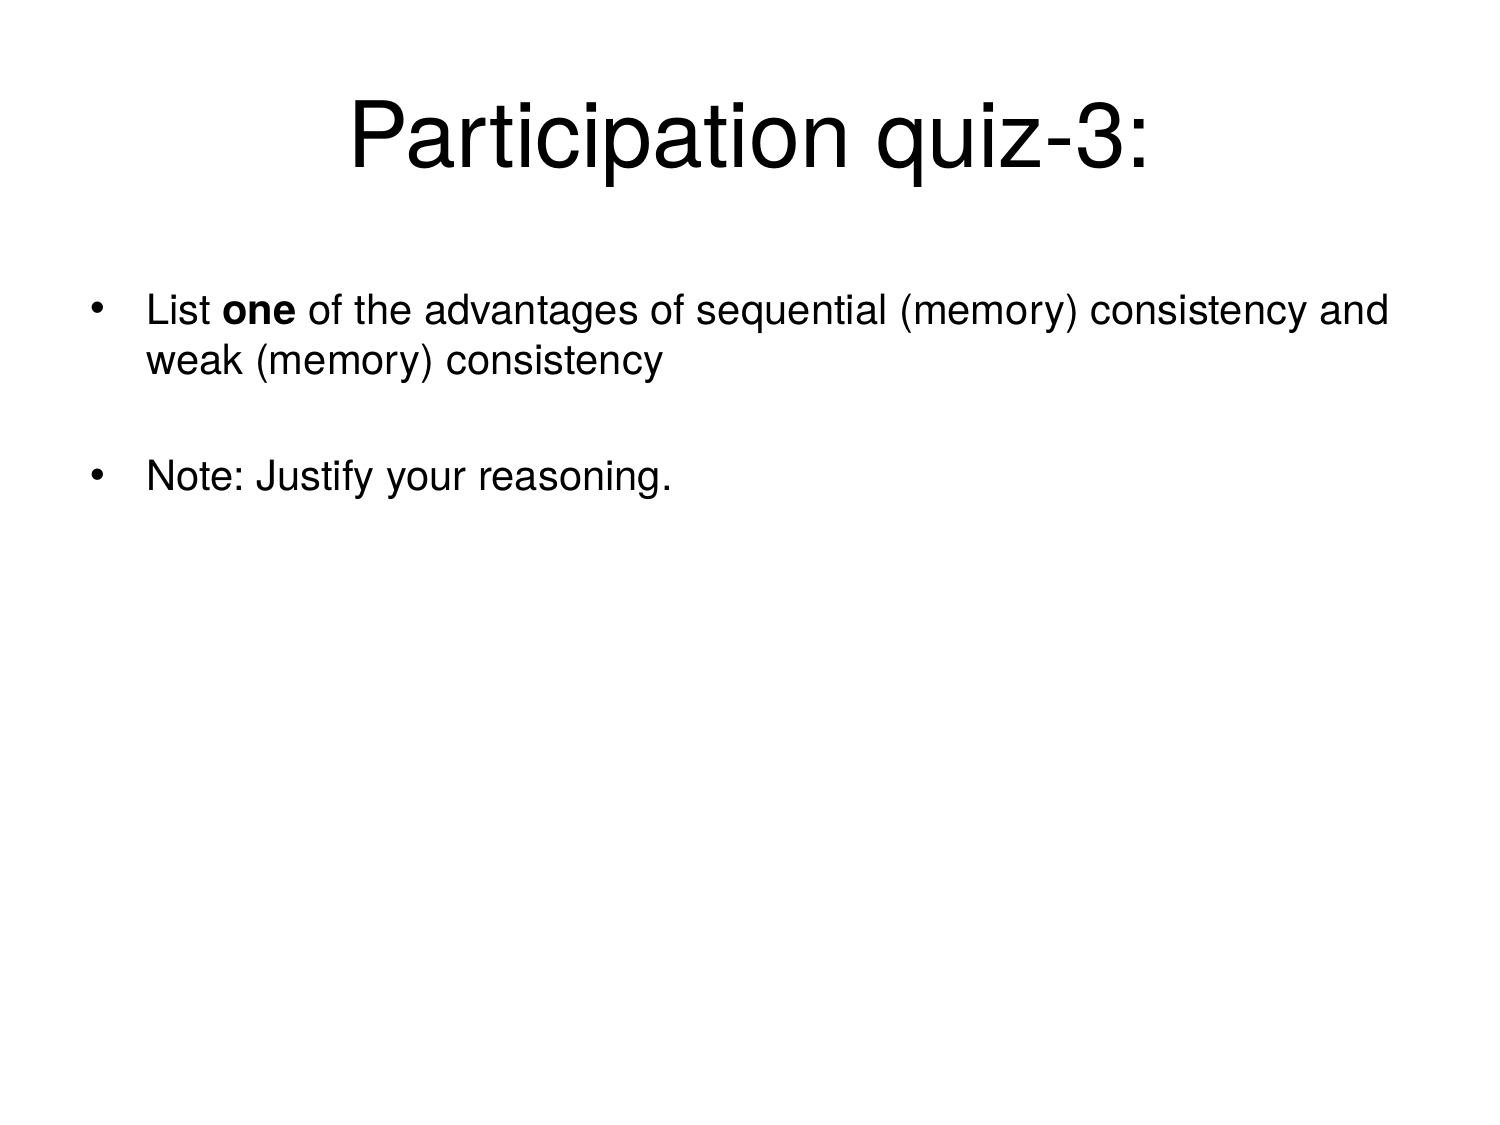

# Participation quiz-3:
List one of the advantages of sequential (memory) consistency and weak (memory) consistency

Note: Justify your reasoning.